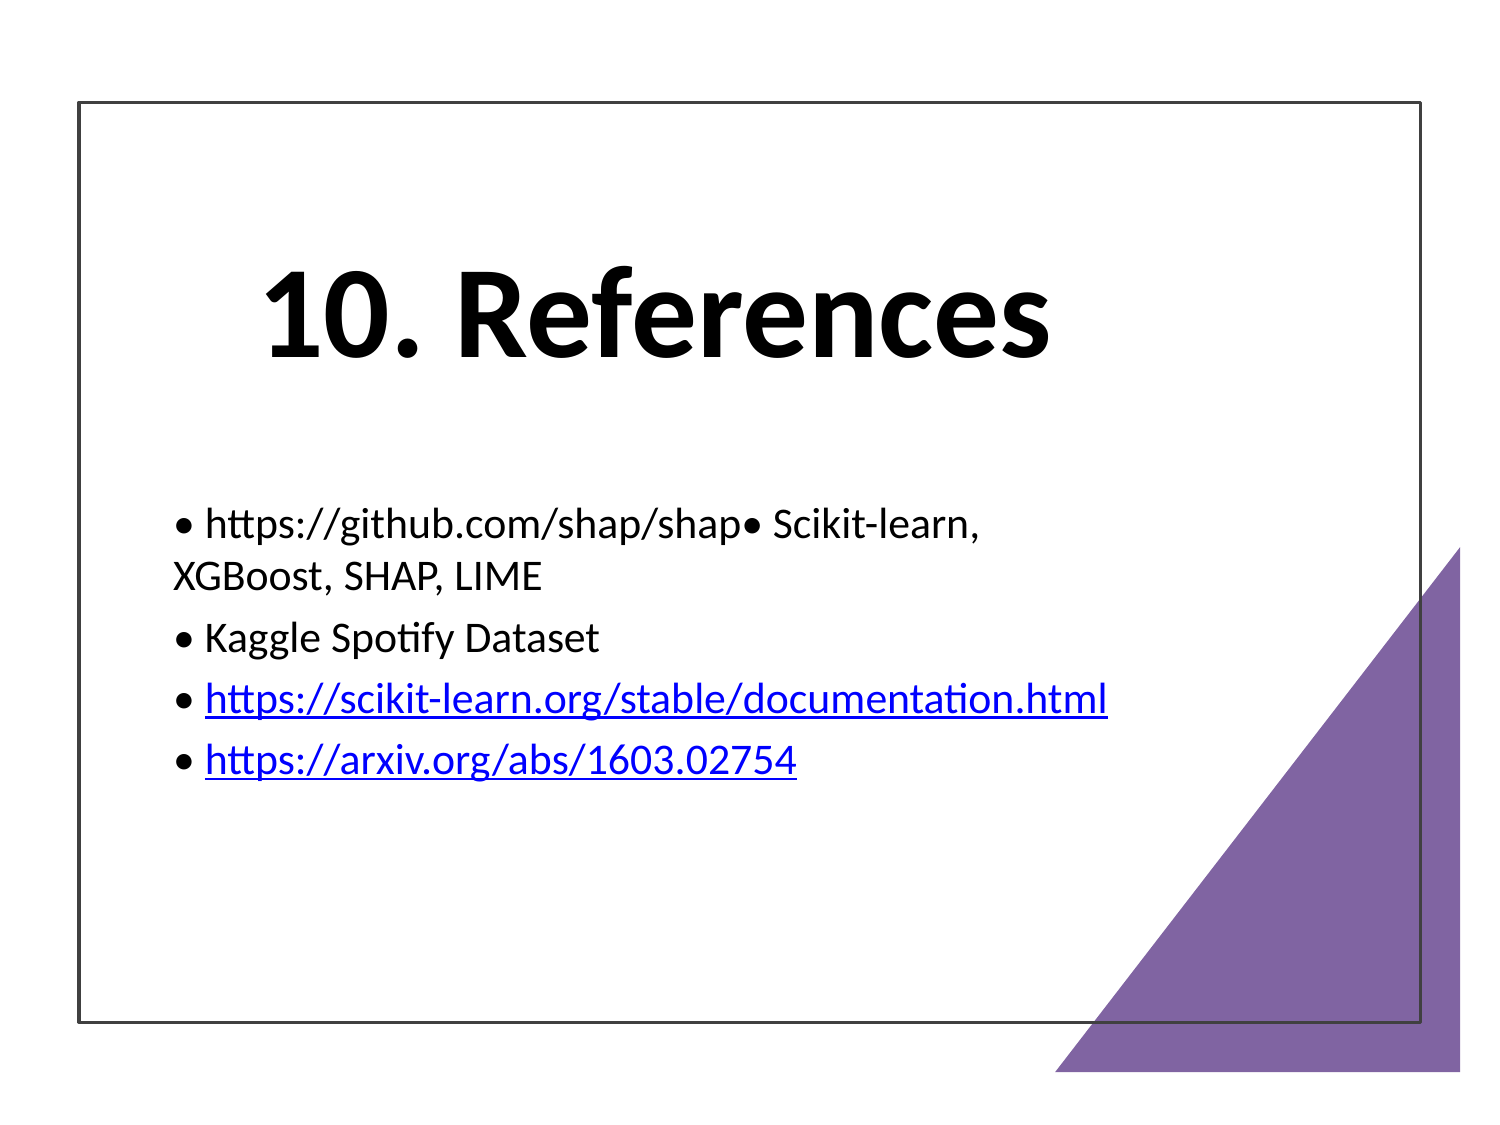

# 10. References
• https://github.com/shap/shap• Scikit-learn, XGBoost, SHAP, LIME
• Kaggle Spotify Dataset
• https://scikit-learn.org/stable/documentation.html
• https://arxiv.org/abs/1603.02754